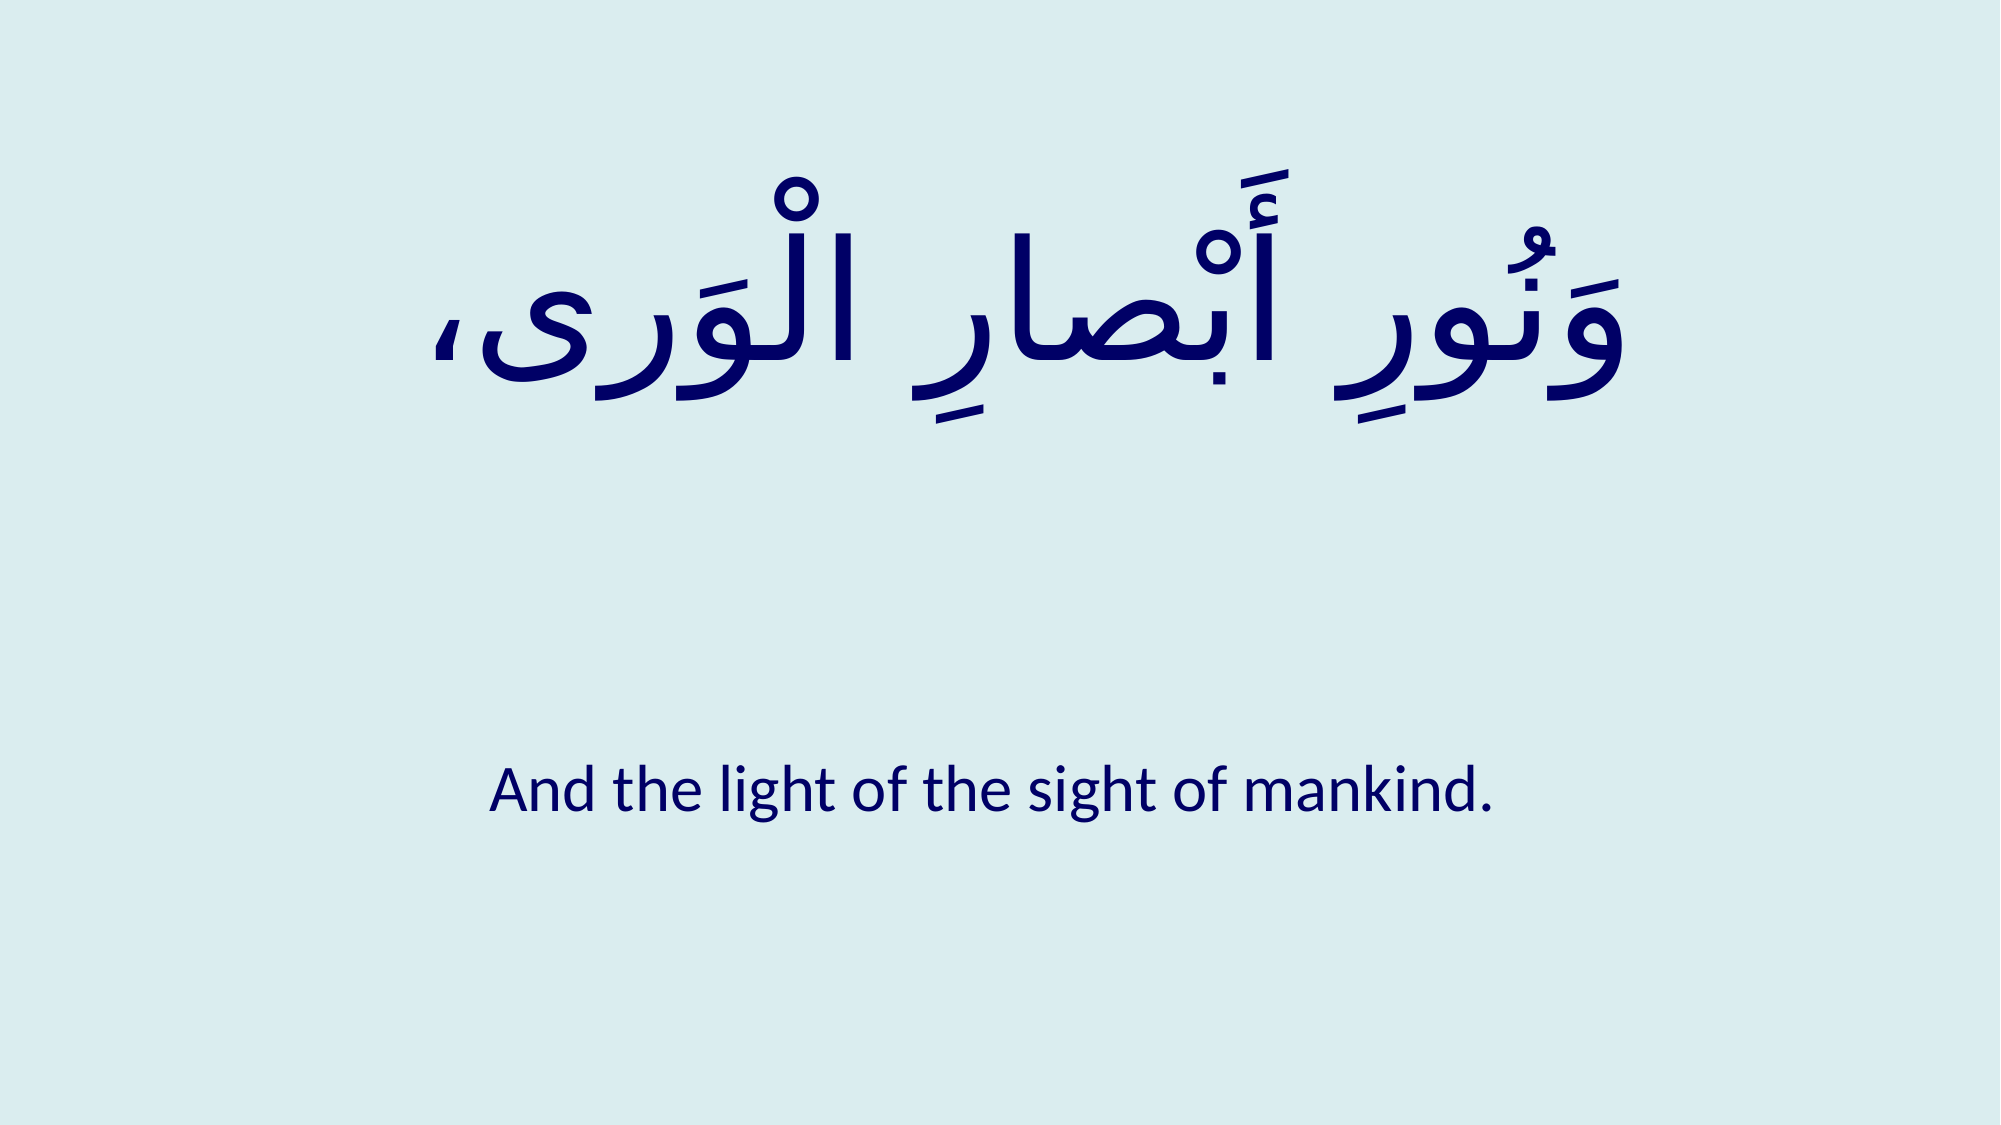

# وَنُورِ أَبْصارِ الْوَرى،
And the light of the sight of mankind.